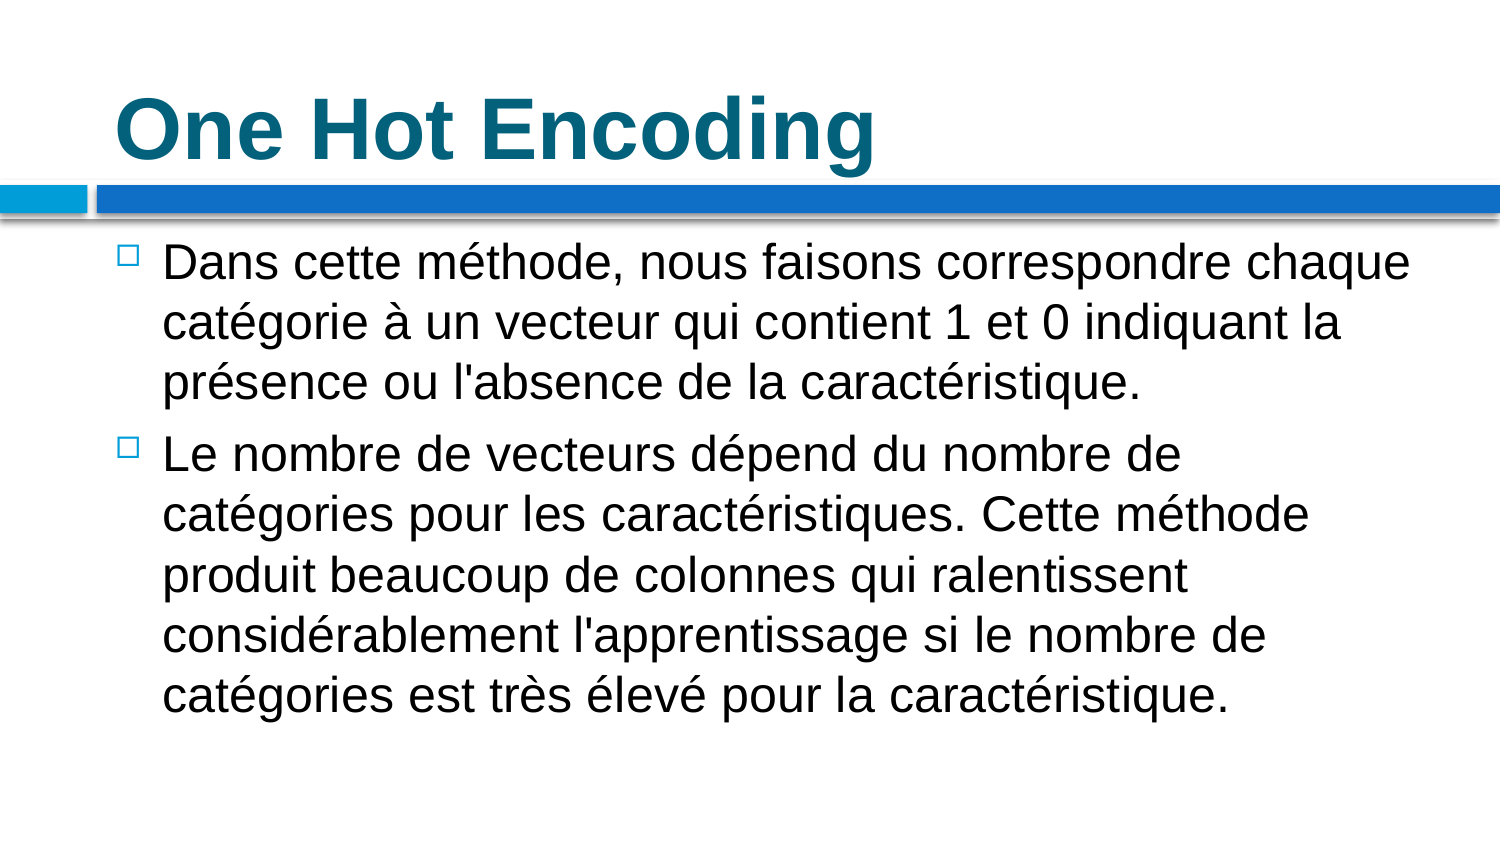

# One Hot Encoding
Dans cette méthode, nous faisons correspondre chaque catégorie à un vecteur qui contient 1 et 0 indiquant la présence ou l'absence de la caractéristique.
Le nombre de vecteurs dépend du nombre de catégories pour les caractéristiques. Cette méthode produit beaucoup de colonnes qui ralentissent considérablement l'apprentissage si le nombre de catégories est très élevé pour la caractéristique.